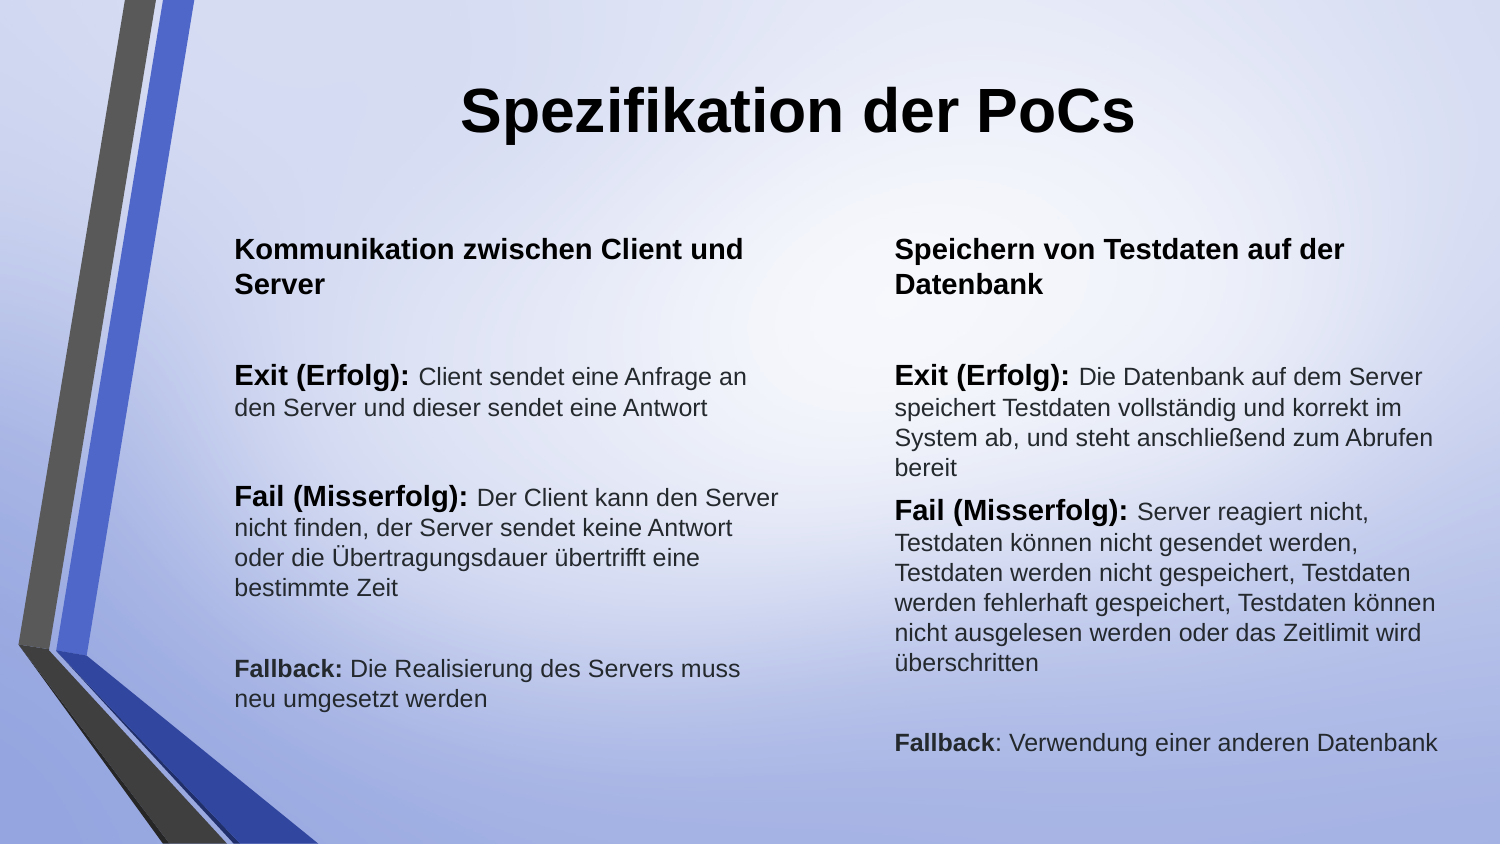

# Spezifikation der PoCs
Kommunikation zwischen Client und Server

Exit (Erfolg): Client sendet eine Anfrage an den Server und dieser sendet eine Antwort

Fail (Misserfolg): Der Client kann den Server nicht finden, der Server sendet keine Antwort oder die Übertragungsdauer übertrifft eine bestimmte Zeit

Fallback: Die Realisierung des Servers muss neu umgesetzt werden

Speichern von Testdaten auf der Datenbank

Exit (Erfolg): Die Datenbank auf dem Server speichert Testdaten vollständig und korrekt im System ab, und steht anschließend zum Abrufen bereit
Fail (Misserfolg): Server reagiert nicht, Testdaten können nicht gesendet werden, Testdaten werden nicht gespeichert, Testdaten werden fehlerhaft gespeichert, Testdaten können nicht ausgelesen werden oder das Zeitlimit wird überschritten

Fallback: Verwendung einer anderen Datenbank